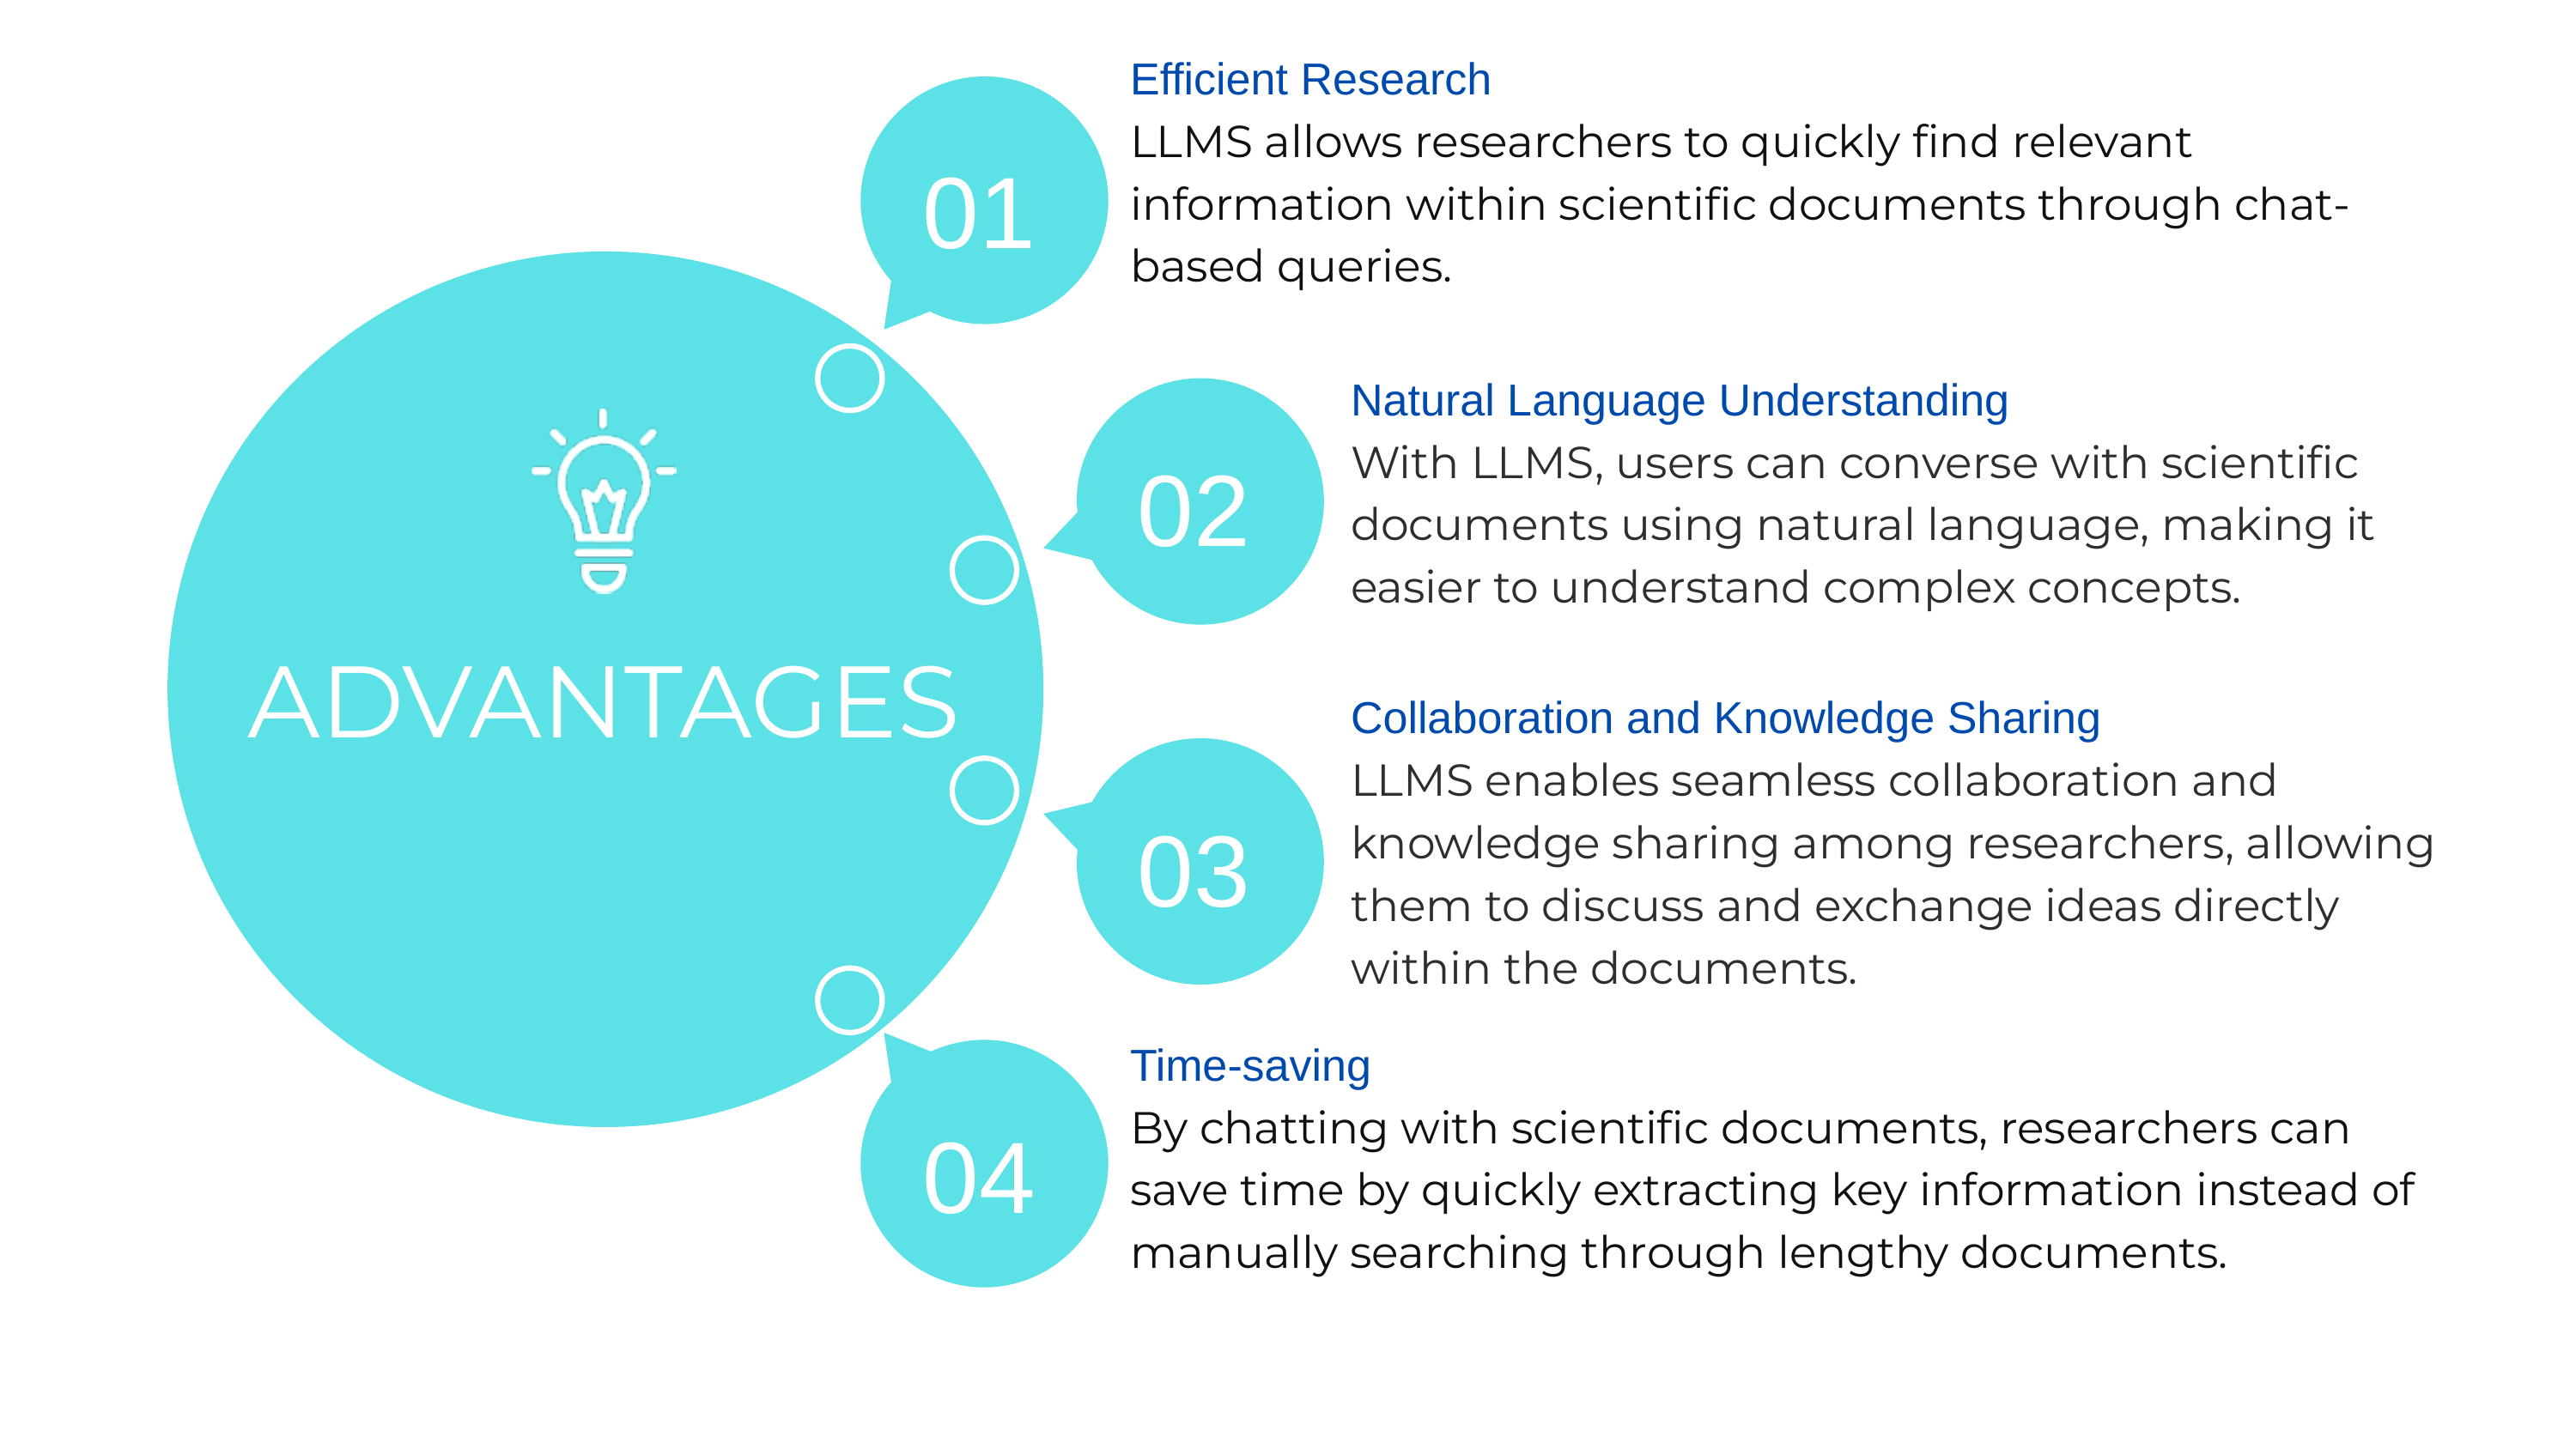

Efficient Research
LLMS allows researchers to quickly find relevant information within scientific documents through chat-based queries.

01

Natural Language Understanding
With LLMS, users can converse with scientific documents using natural language, making it easier to understand complex concepts.

02

ADVANTAGES
Collaboration and Knowledge Sharing
LLMS enables seamless collaboration and knowledge sharing among researchers, allowing them to discuss and exchange ideas directly within the documents.

03

Time-saving
By chatting with scientific documents, researchers can save time by quickly extracting key information instead of manually searching through lengthy documents.

04